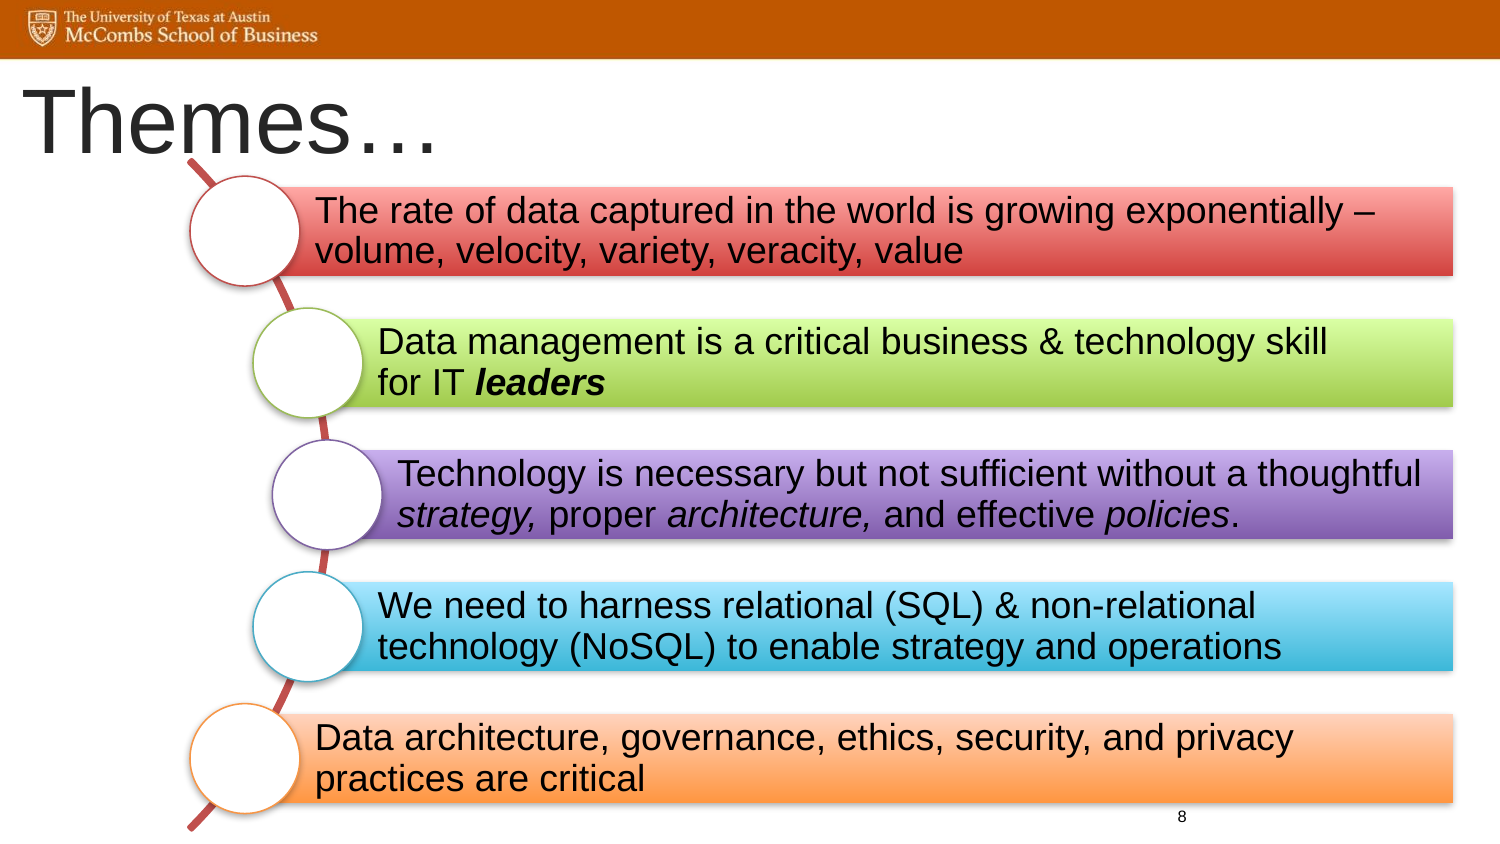

# Themes…
The rate of data captured in the world is growing exponentially – volume, velocity, variety, veracity, value
Data management is a critical business & technology skill       for IT leaders
Technology is necessary but not sufficient without a thoughtful strategy, proper architecture, and effective policies.
We need to harness relational (SQL) & non-relational technology (NoSQL) to enable strategy and operations
Data architecture, governance, ethics, security, and privacy practices are critical
8